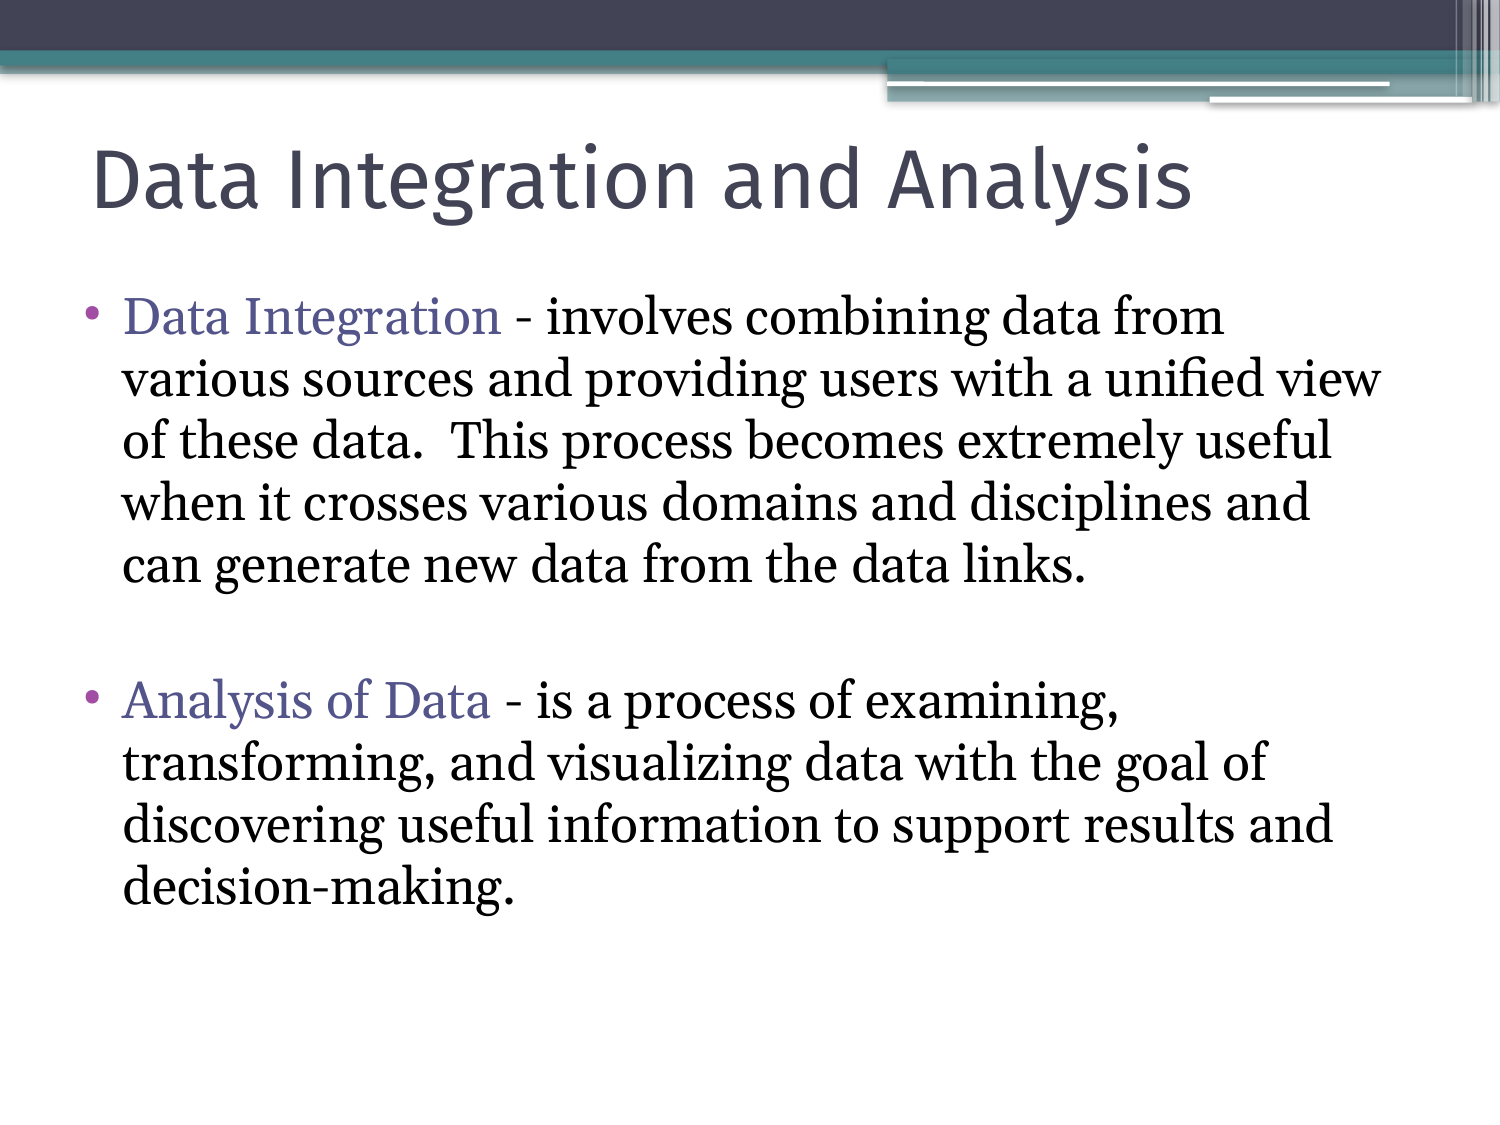

# Data Integration and Analysis
Data Integration - involves combining data from various sources and providing users with a unified view of these data.  This process becomes extremely useful when it crosses various domains and disciplines and can generate new data from the data links.

Analysis of Data - is a process of examining, transforming, and visualizing data with the goal of discovering useful information to support results and decision-making.